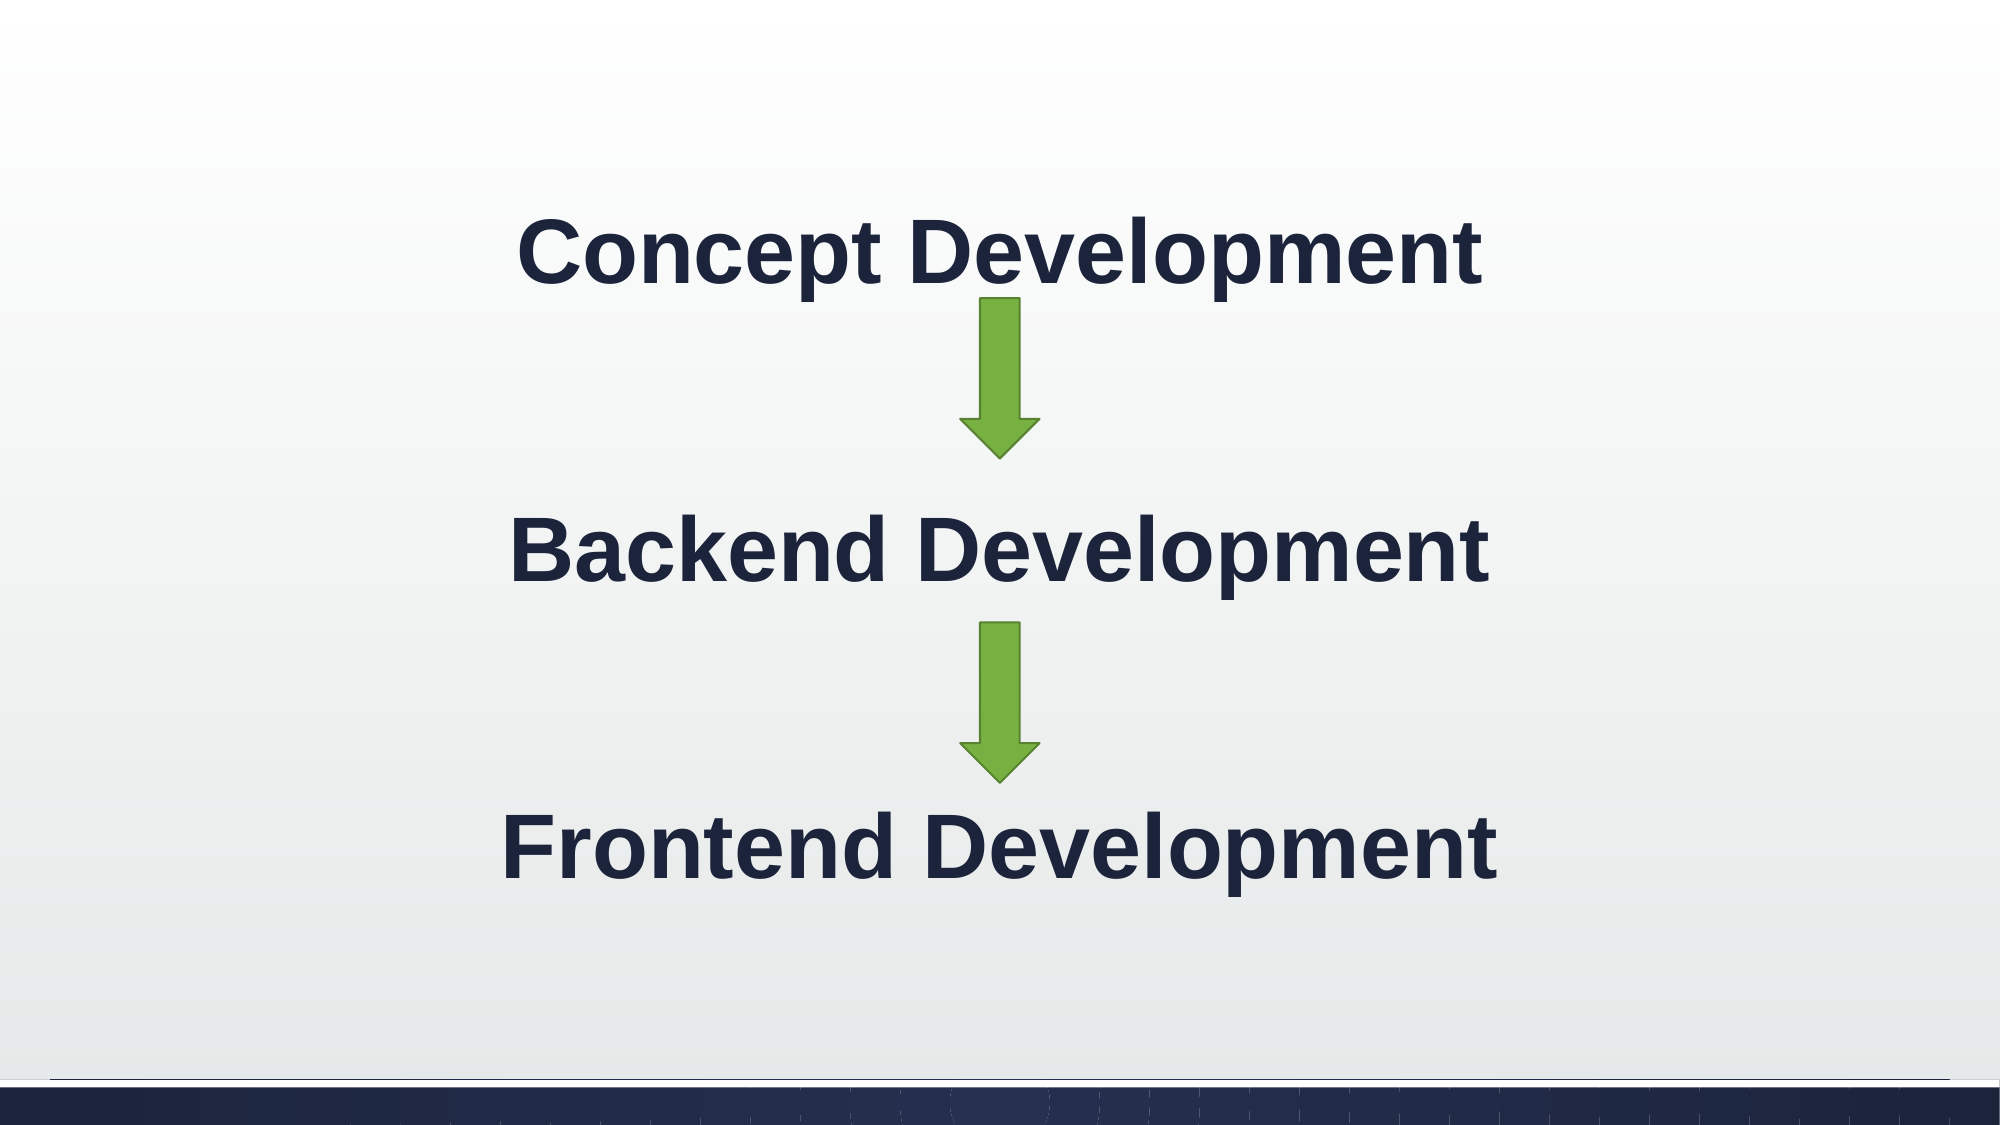

# Concept Development Backend Development Frontend Development